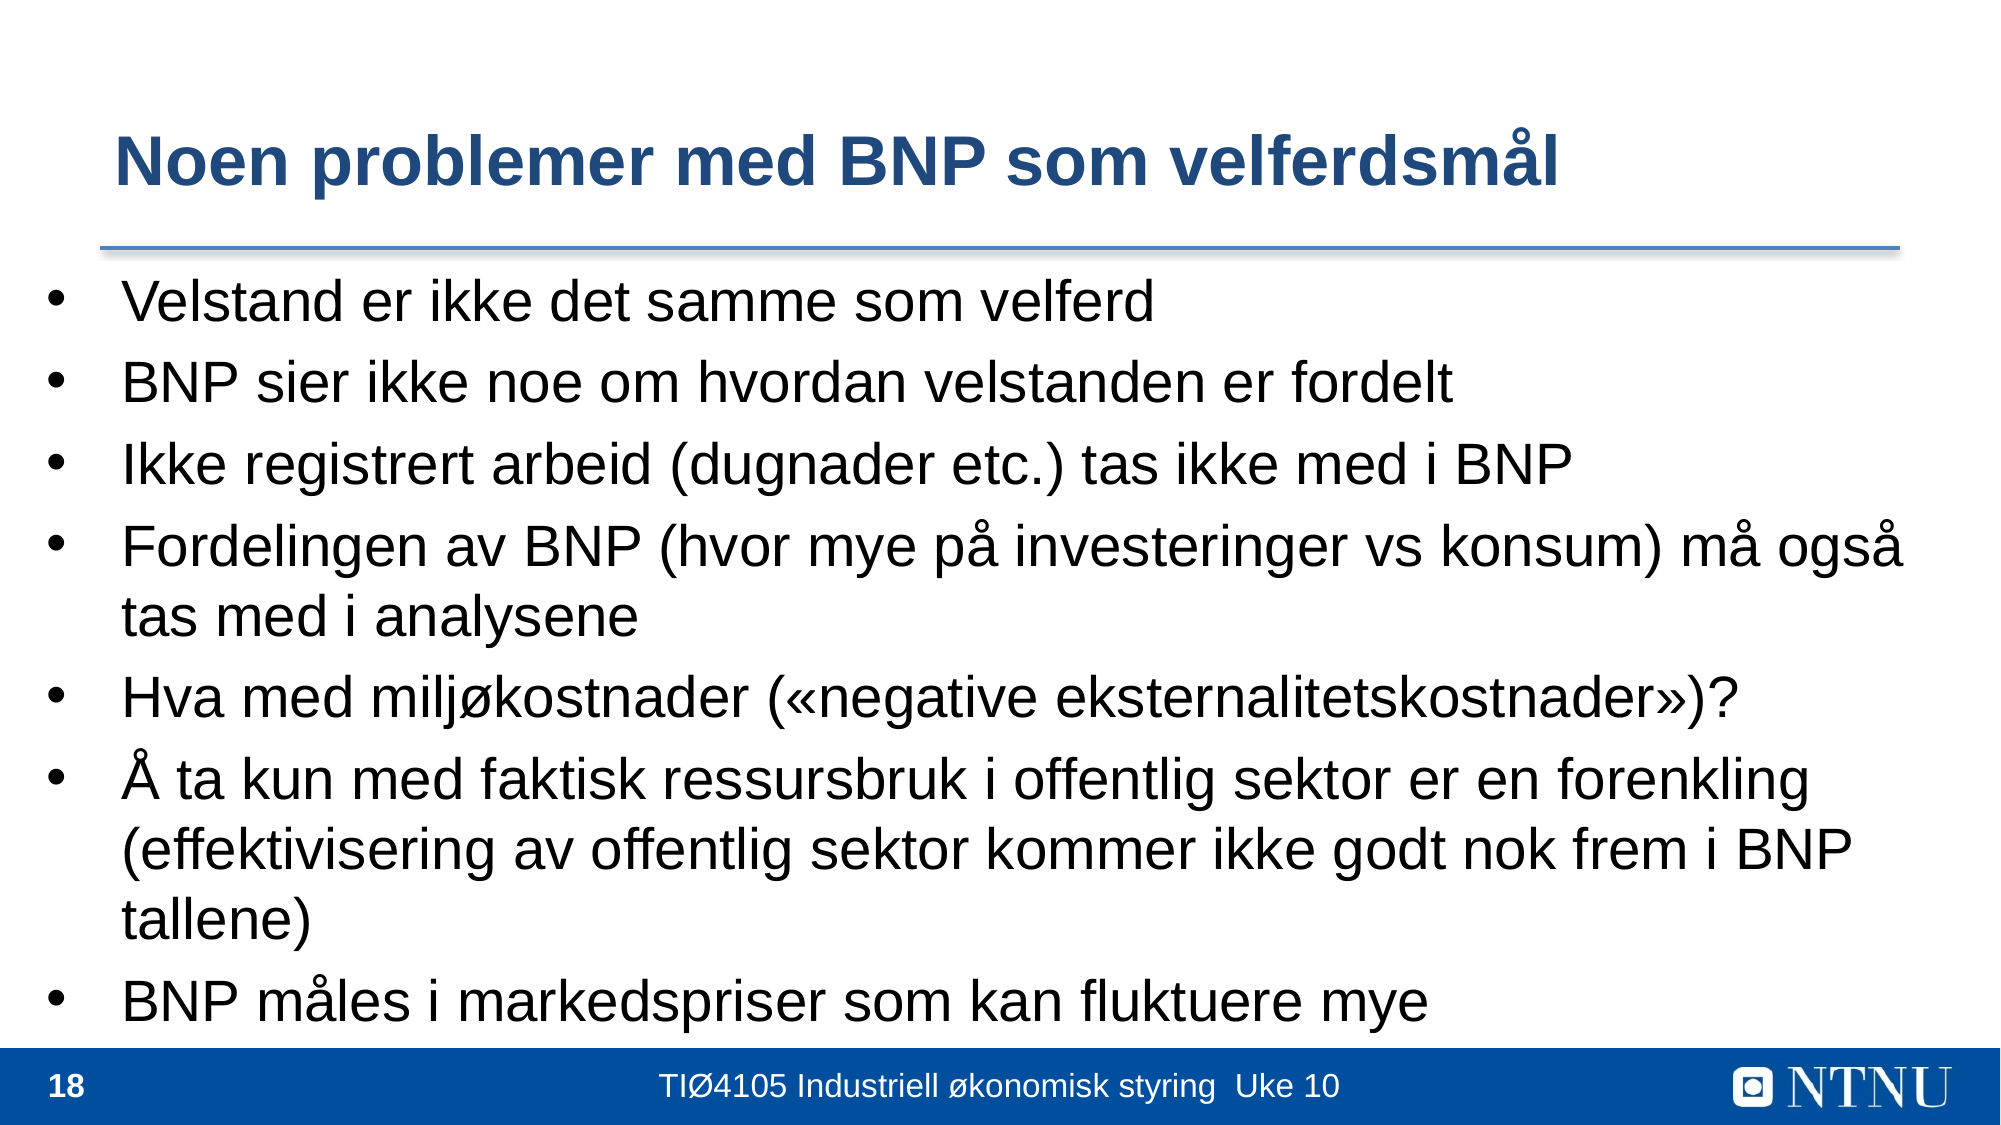

# Noen problemer med BNP som velferdsmål
Velstand er ikke det samme som velferd
BNP sier ikke noe om hvordan velstanden er fordelt
Ikke registrert arbeid (dugnader etc.) tas ikke med i BNP
Fordelingen av BNP (hvor mye på investeringer vs konsum) må også tas med i analysene
Hva med miljøkostnader («negative eksternalitetskostnader»)?
Å ta kun med faktisk ressursbruk i offentlig sektor er en forenkling (effektivisering av offentlig sektor kommer ikke godt nok frem i BNP tallene)
BNP måles i markedspriser som kan fluktuere mye

18
TIØ4105 Industriell økonomisk styring  Uke 10